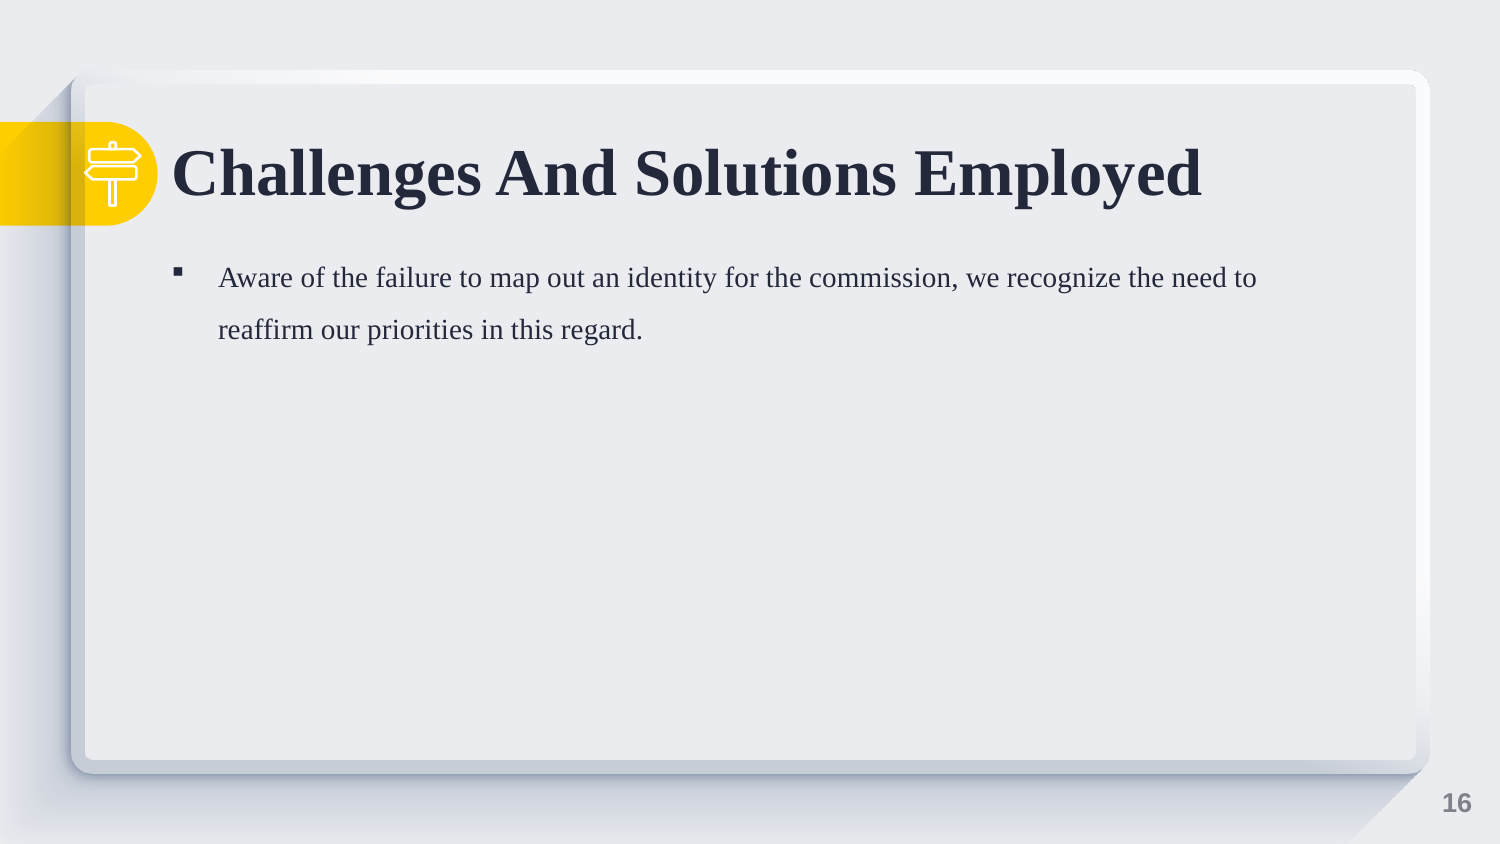

# Challenges And Solutions Employed

Aware of the failure to map out an identity for the commission, we recognize the need to reaffirm our priorities in this regard.
16